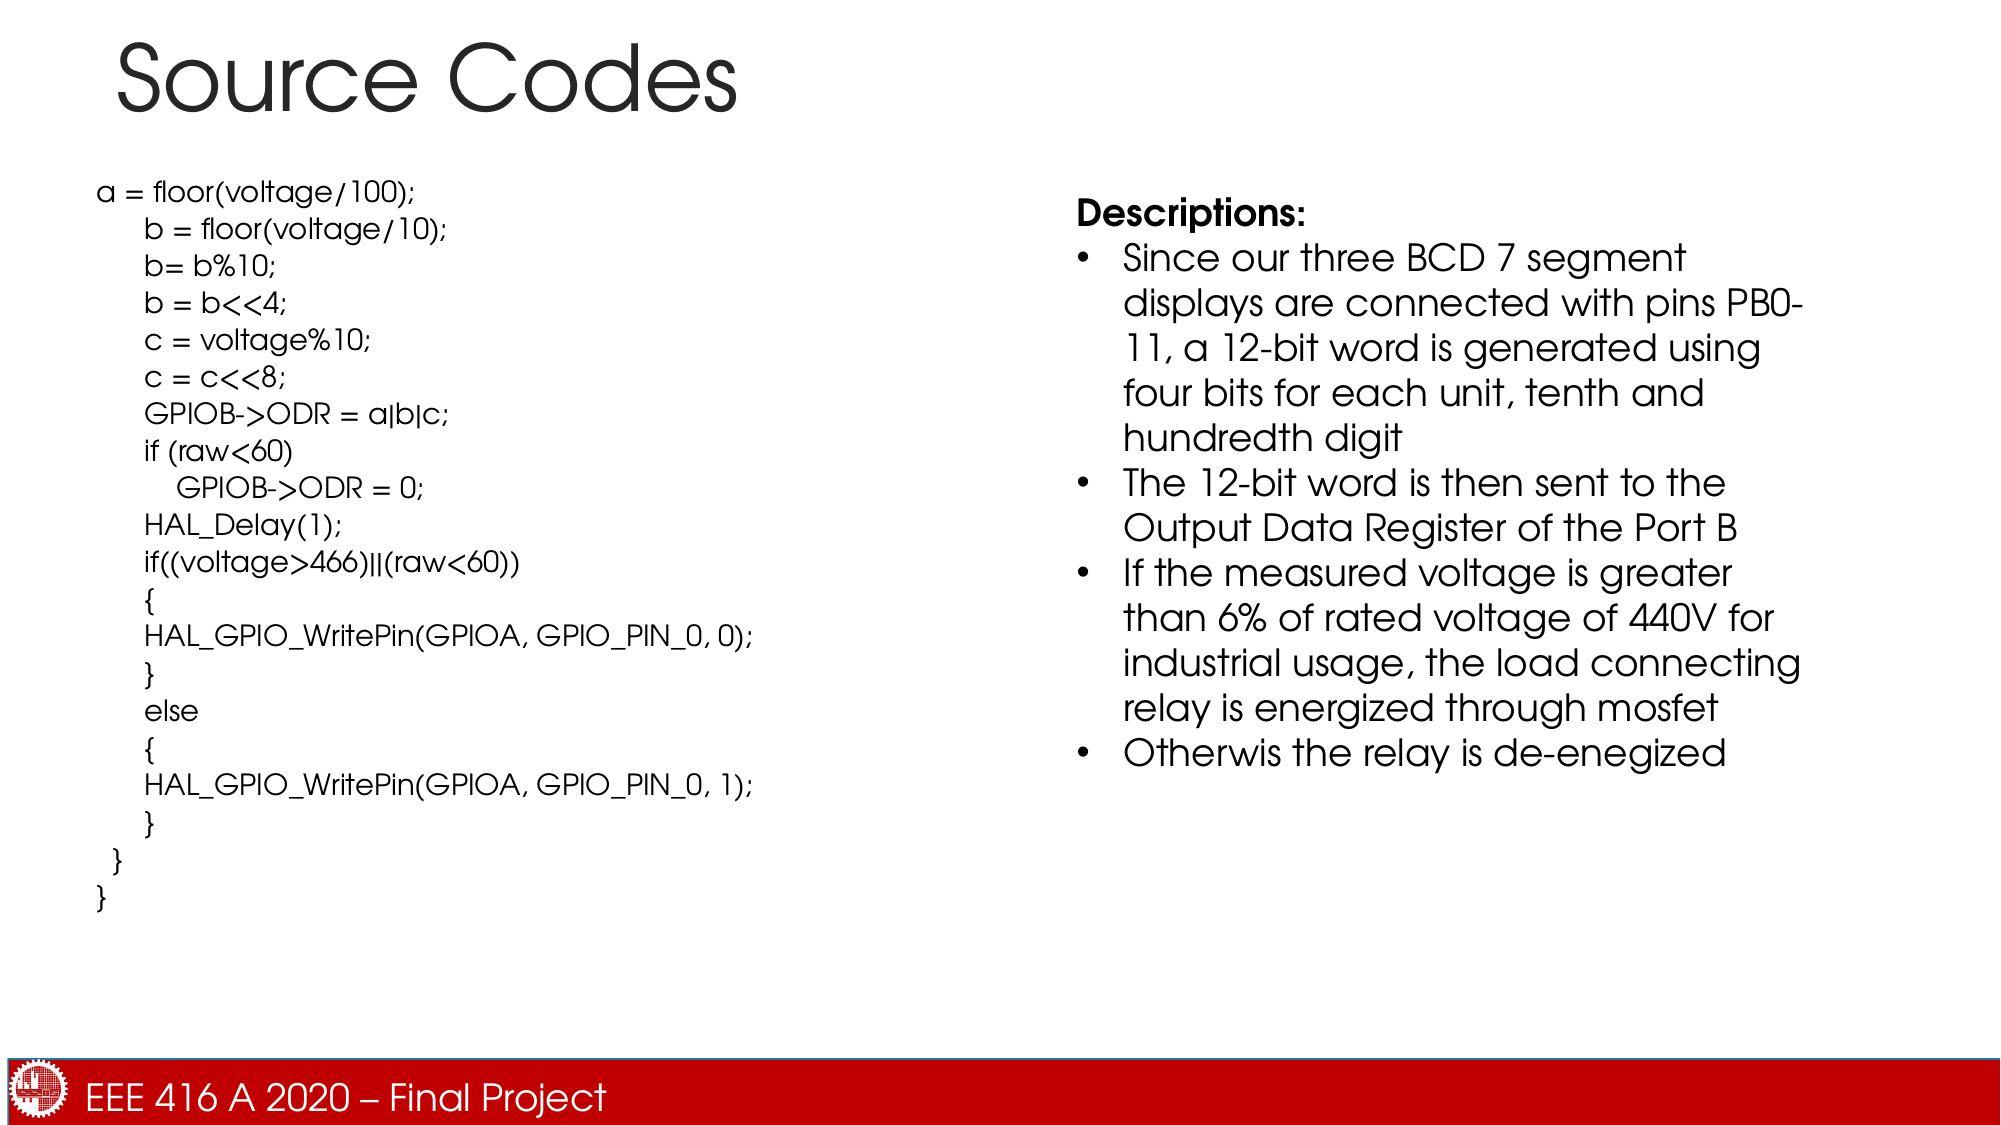

# Source Codes
a = floor(voltage/100);
      b = floor(voltage/10);
      b= b%10;
      b = b<<4;
      c = voltage%10;
      c = c<<8;
      GPIOB->ODR = a|b|c;
      if (raw<60)
          GPIOB->ODR = 0;
      HAL_Delay(1);
      if((voltage>466)||(raw<60))
      {
      HAL_GPIO_WritePin(GPIOA, GPIO_PIN_0, 0);
      }
      else
      {
      HAL_GPIO_WritePin(GPIOA, GPIO_PIN_0, 1);
      }
  }
}

Descriptions:
Since our three BCD 7 segment displays are connected with pins PB0-11, a 12-bit word is generated using four bits for each unit, tenth and hundredth digit
The 12-bit word is then sent to the Output Data Register of the Port B
If the measured voltage is greater than 6% of rated voltage of 440V for industrial usage, the load connecting relay is energized through mosfet
Otherwis the relay is de-enegized
EEE 416 A 2020 – Final Project